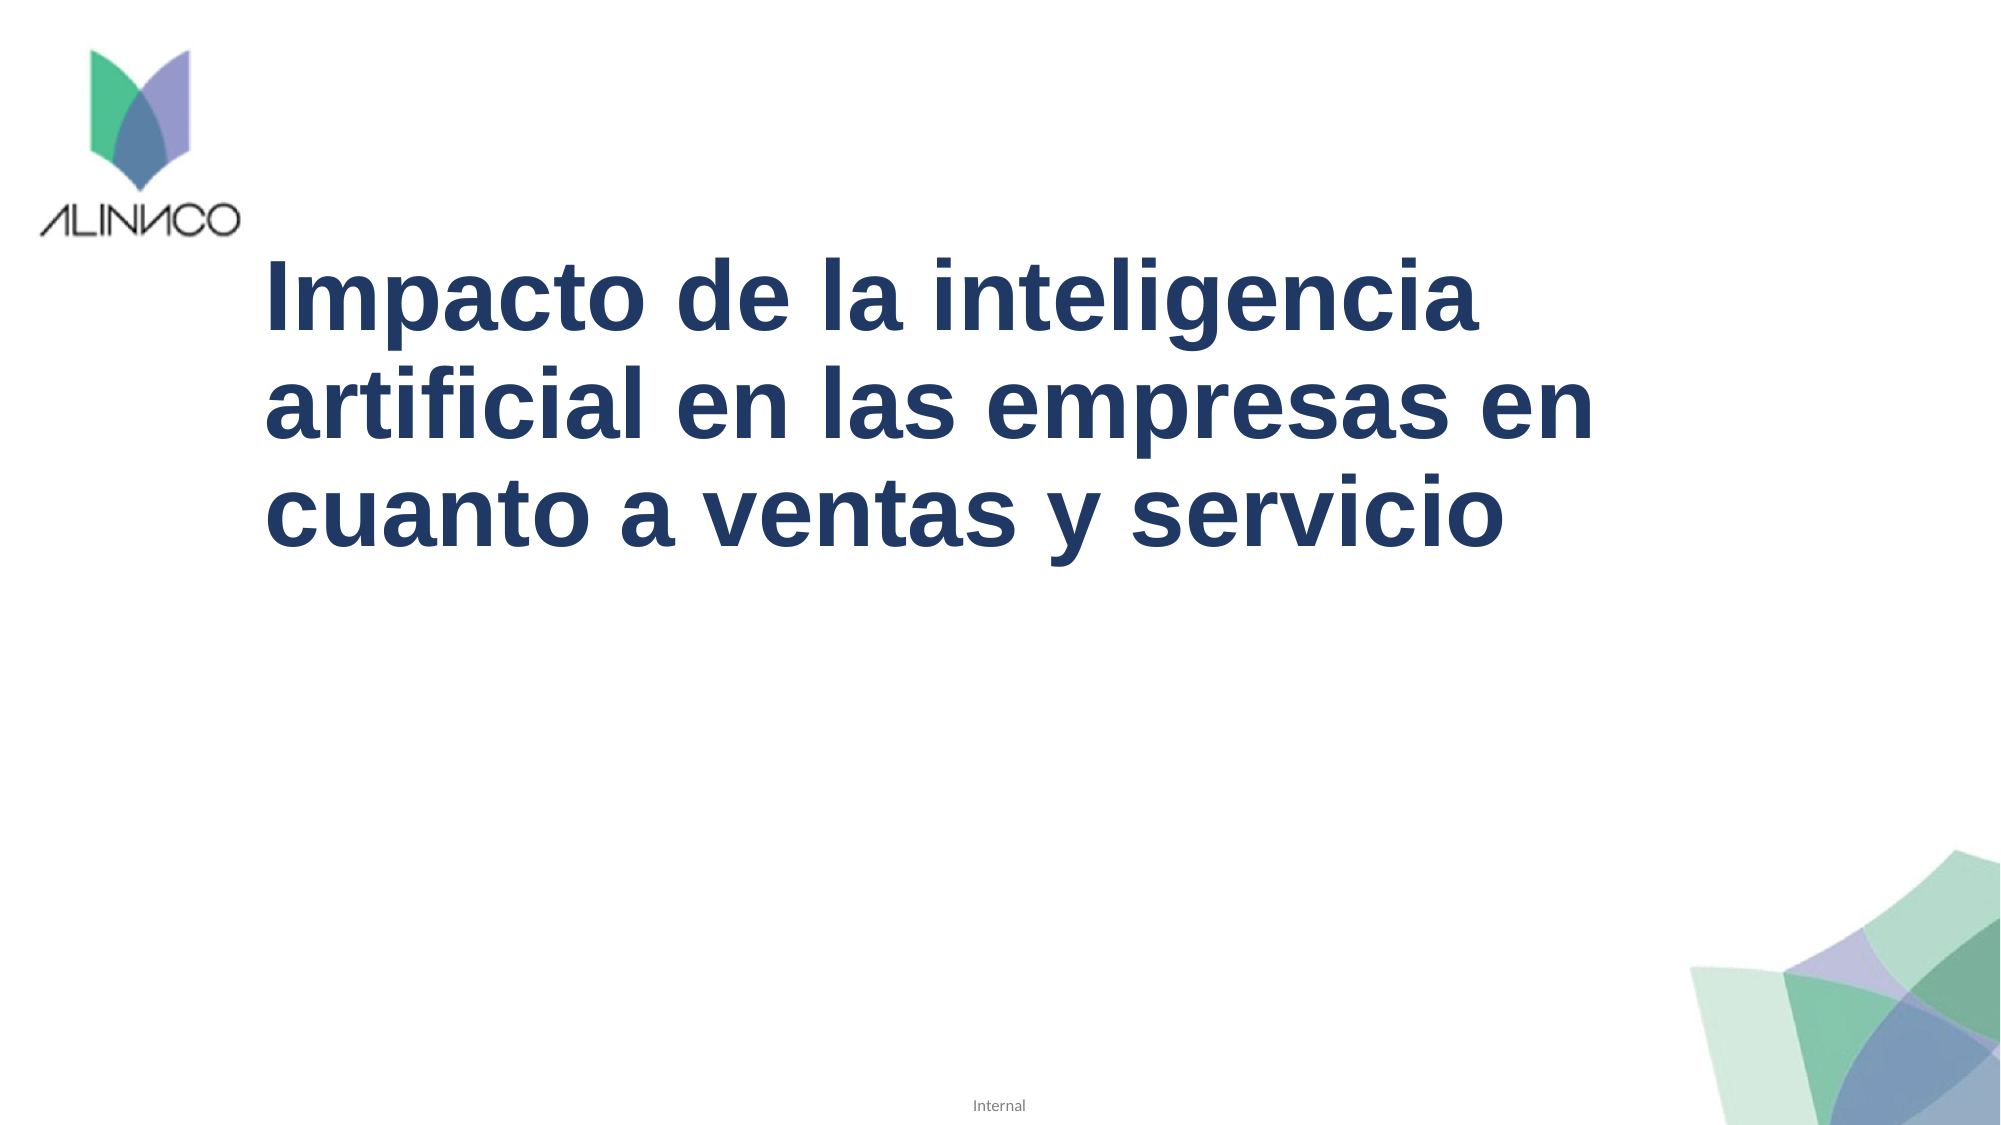

# Impacto de la inteligencia artificial en las empresas en cuanto a ventas y servicio